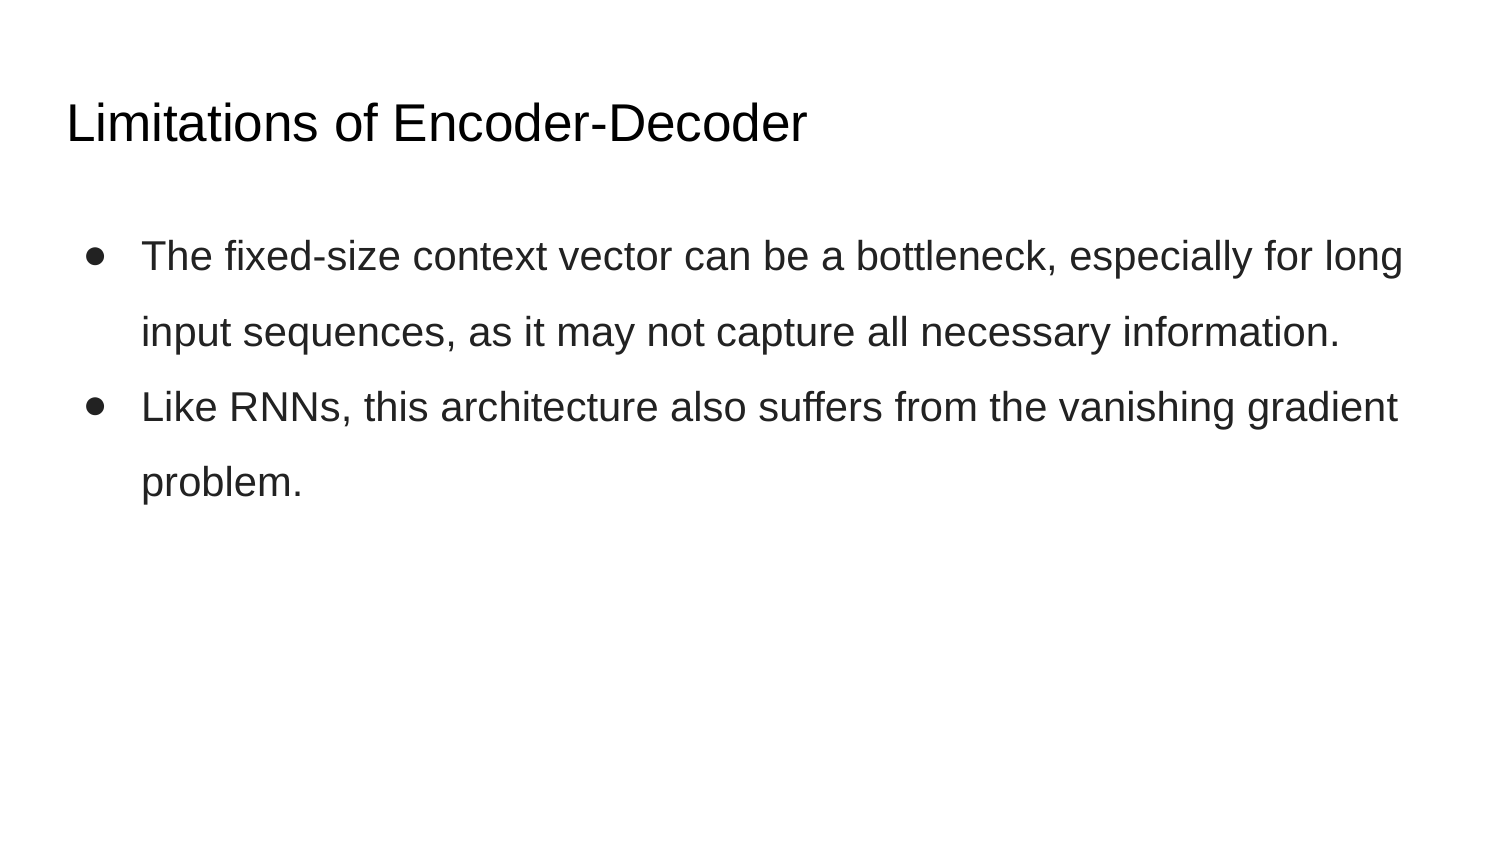

# Limitations of Encoder-Decoder

The fixed-size context vector can be a bottleneck, especially for long input sequences, as it may not capture all necessary information.
Like RNNs, this architecture also suffers from the vanishing gradient problem.